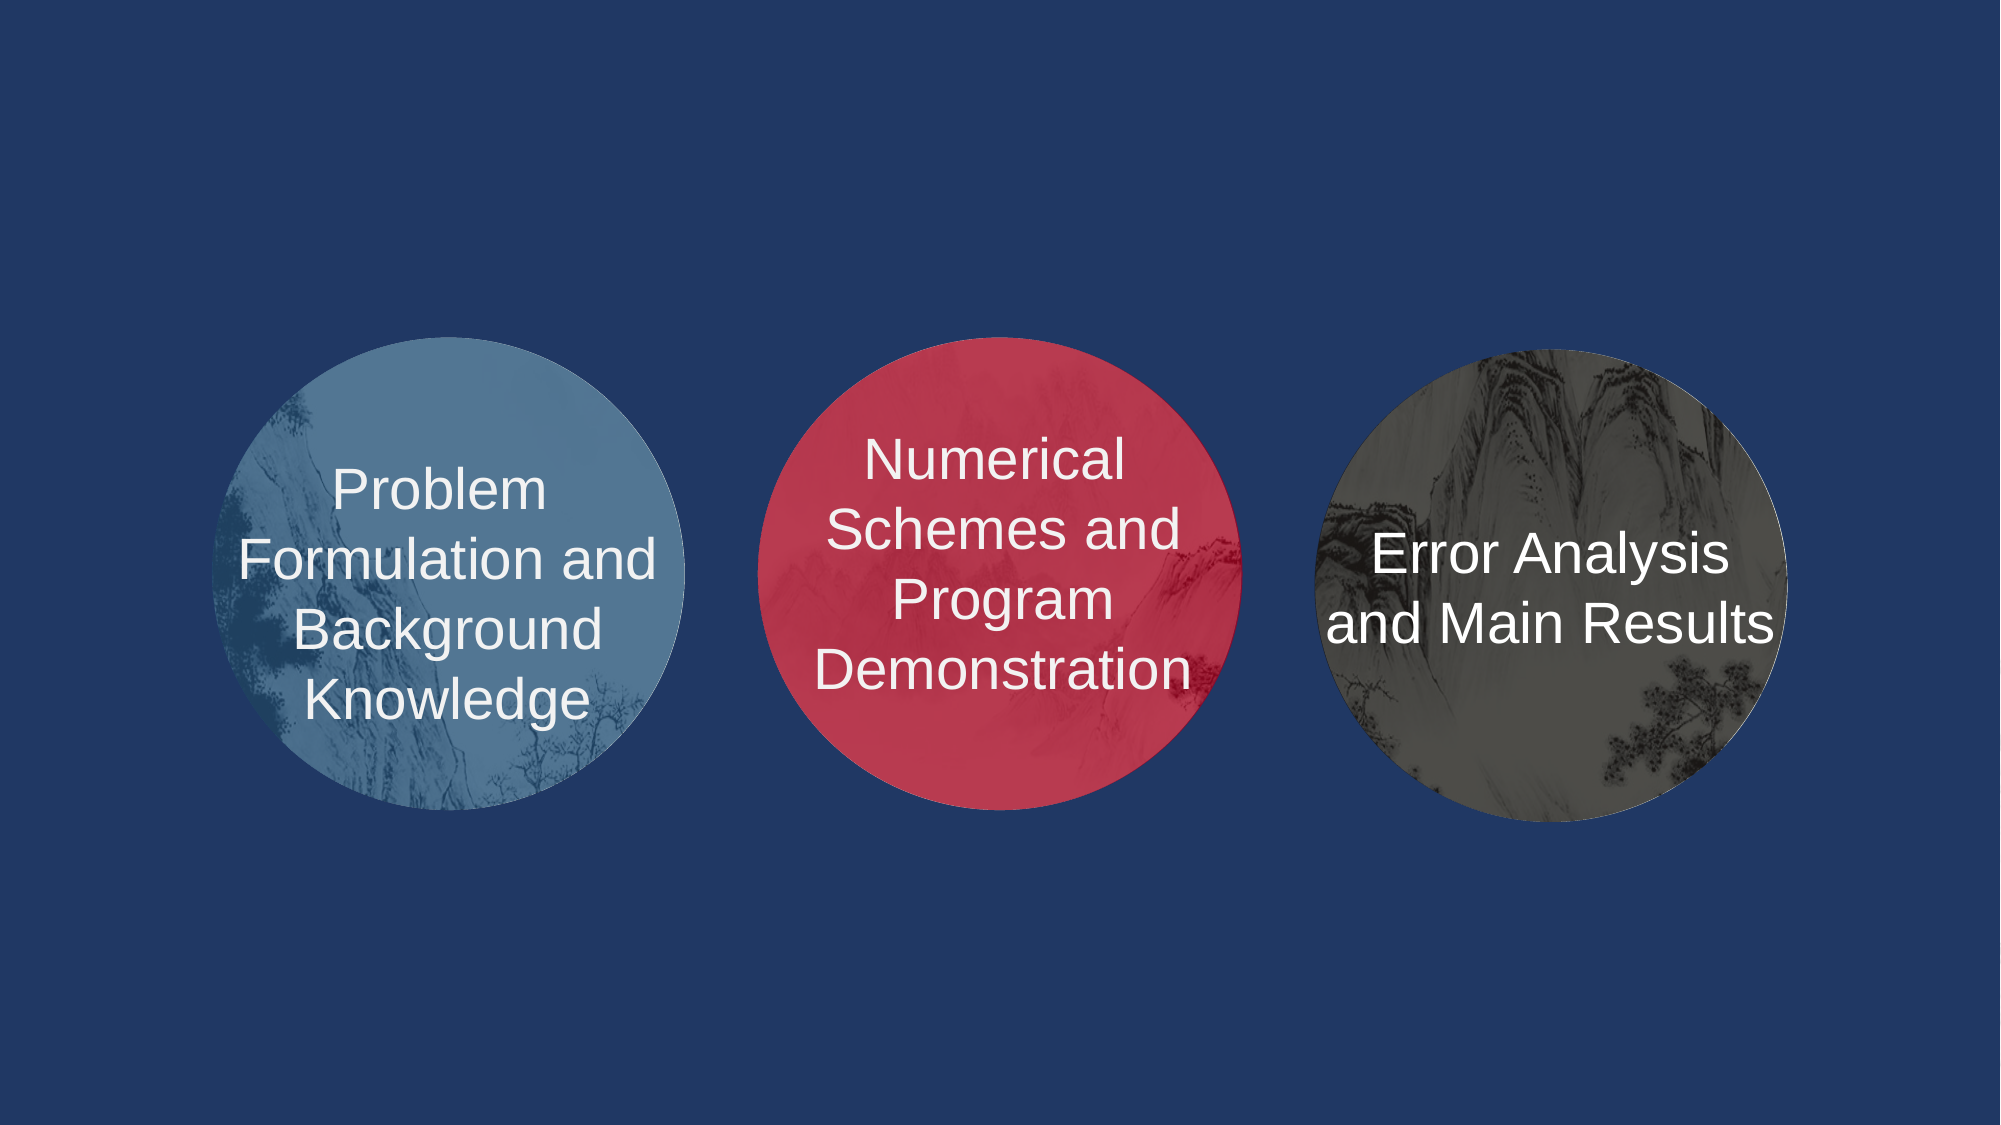

Numerical
Schemes and
Program
Demonstration

Problem
Formulation and Background Knowledge

Error Analysis
and Main Results

OUTLINE